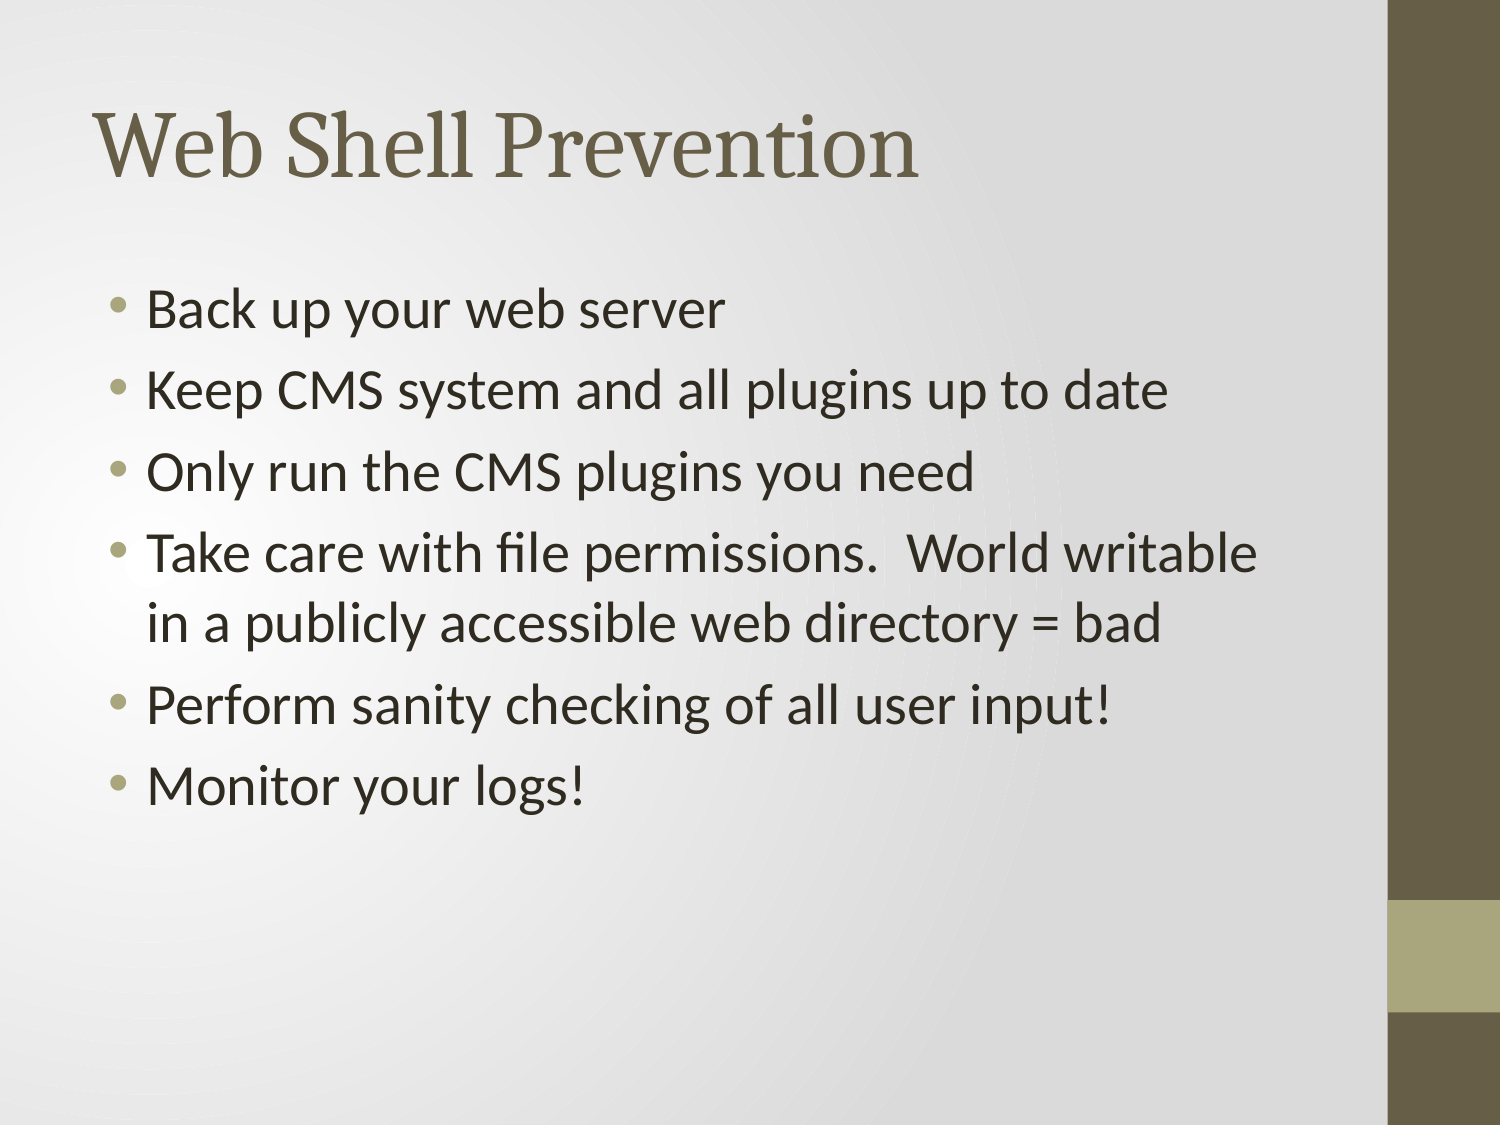

# Web Shell Prevention
Back up your web server
Keep CMS system and all plugins up to date
Only run the CMS plugins you need
Take care with file permissions.  World writable in a publicly accessible web directory = bad
Perform sanity checking of all user input!
Monitor your logs!